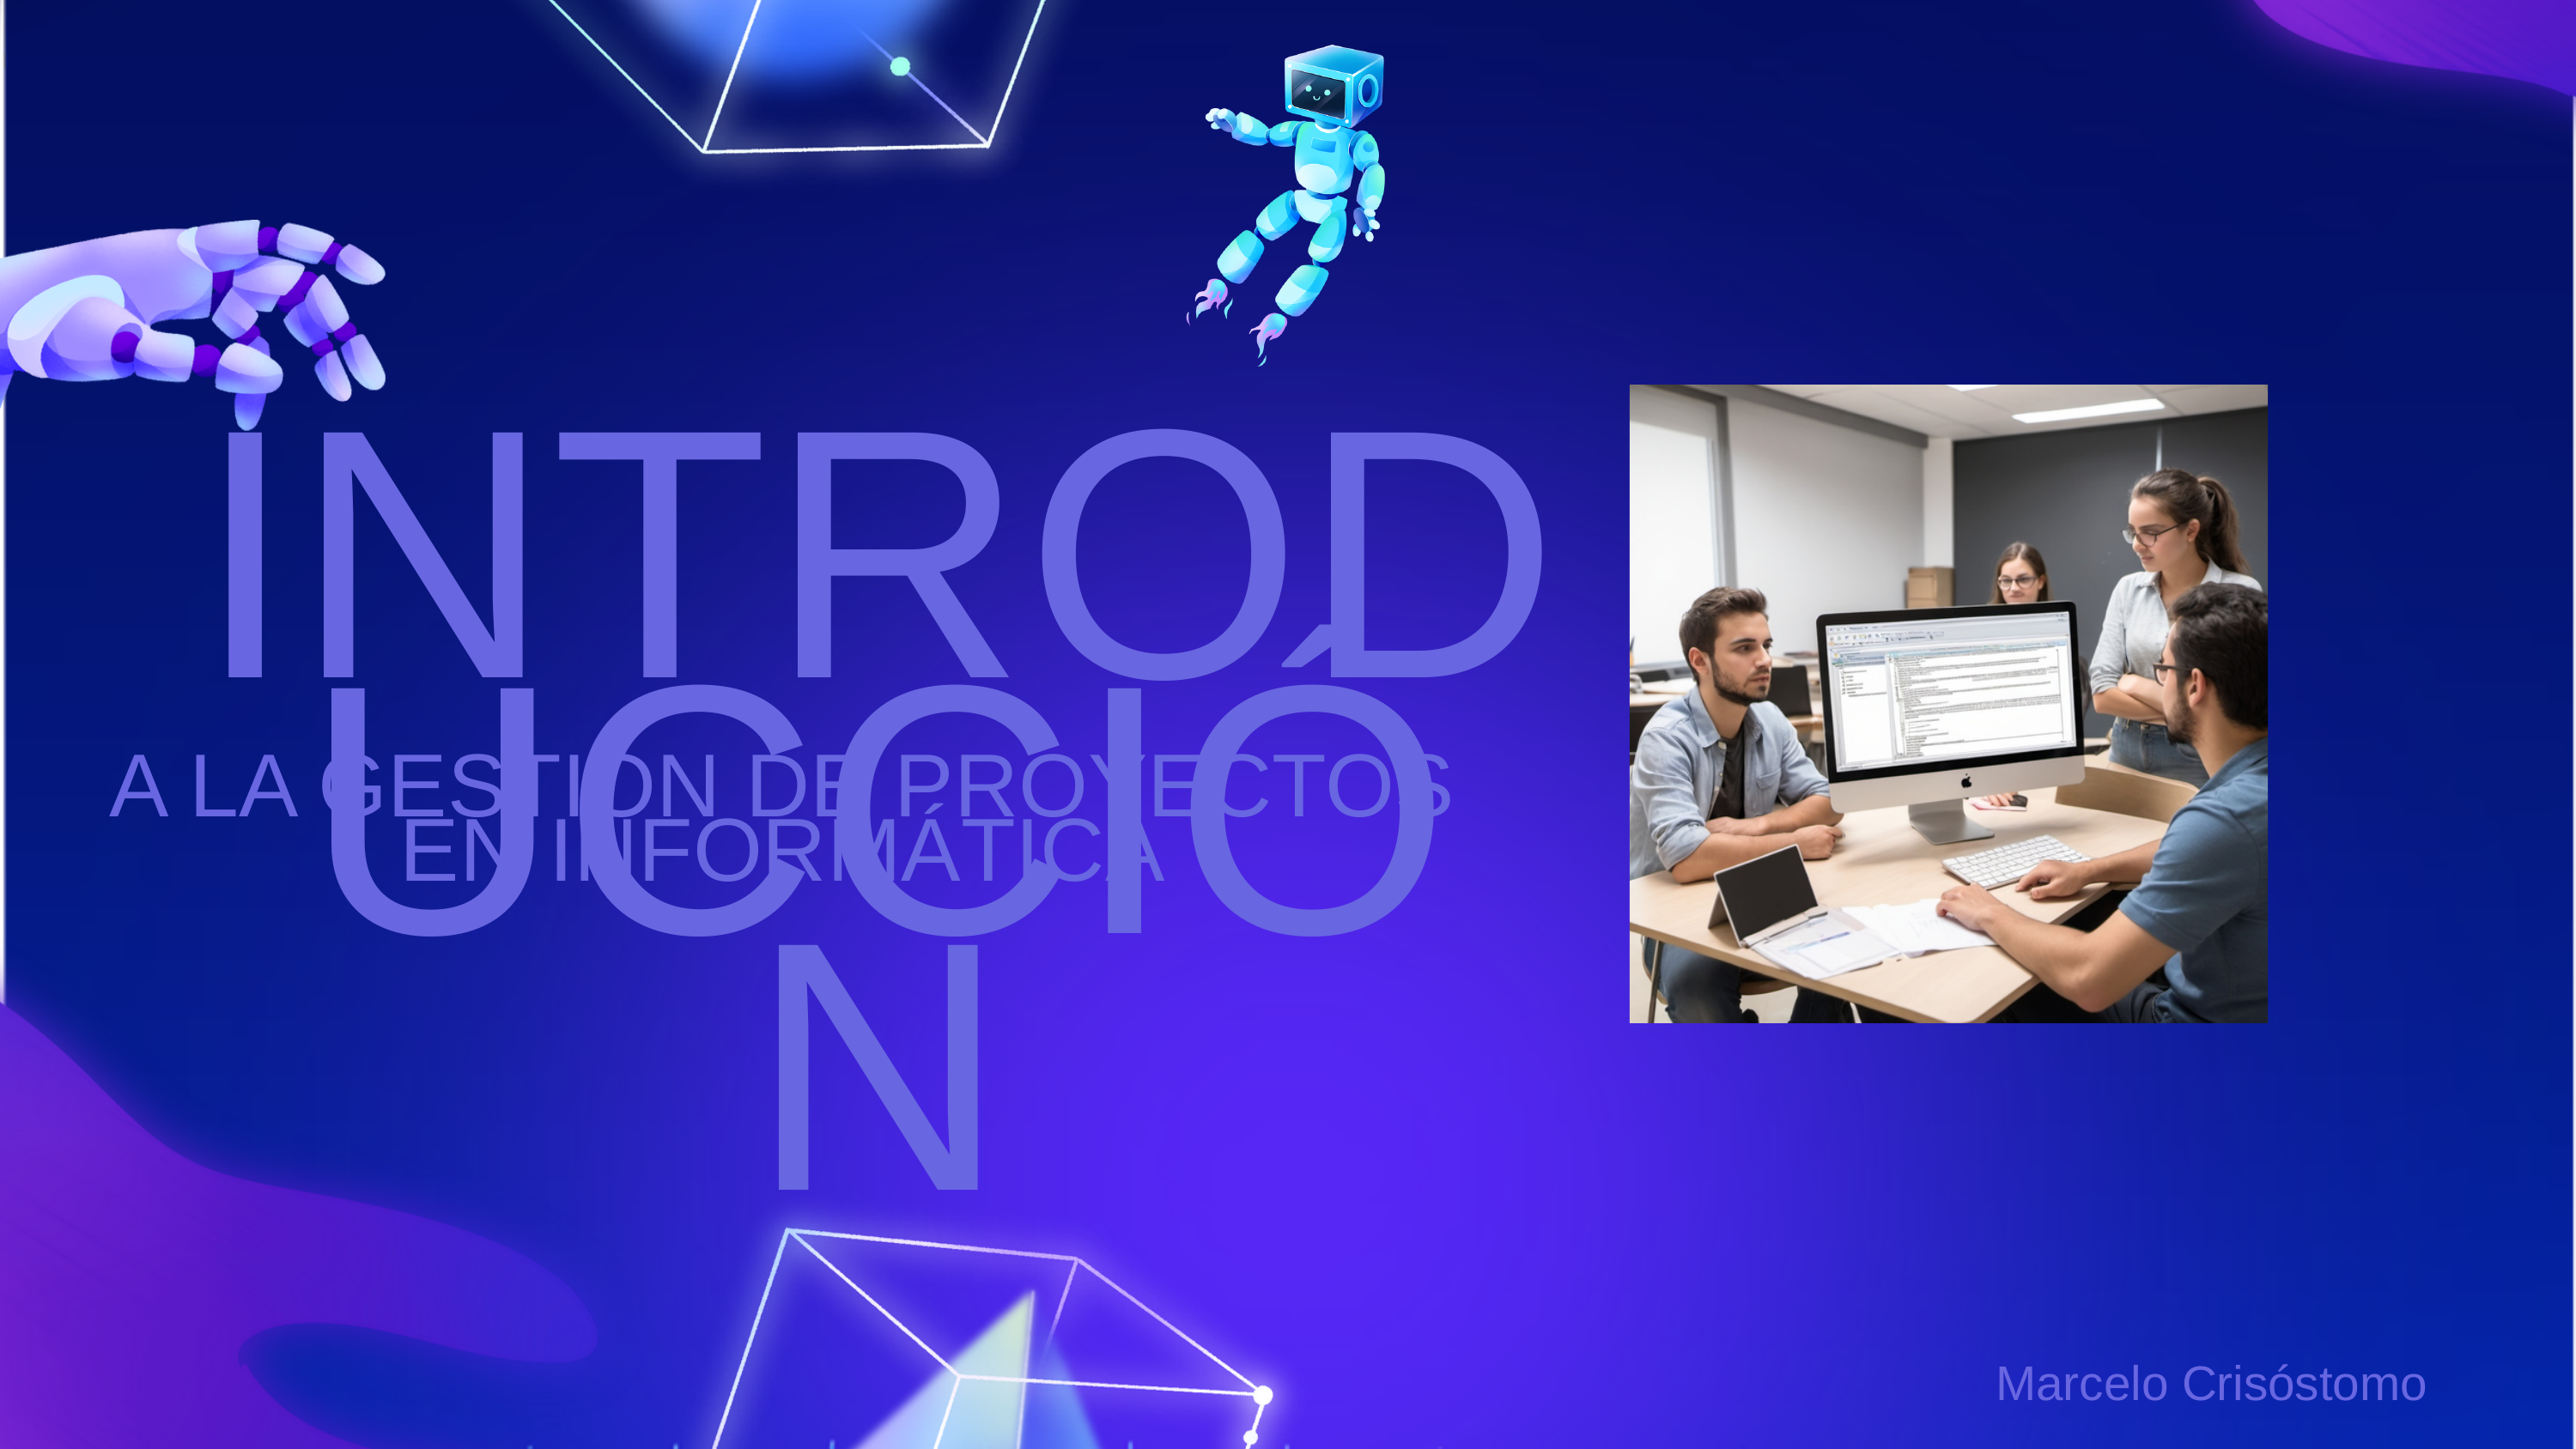

INTRODUCCIÓN
A LA GESTIÓN DE PROYECTOS EN INFORMÁTICA

Marcelo Crisóstomo